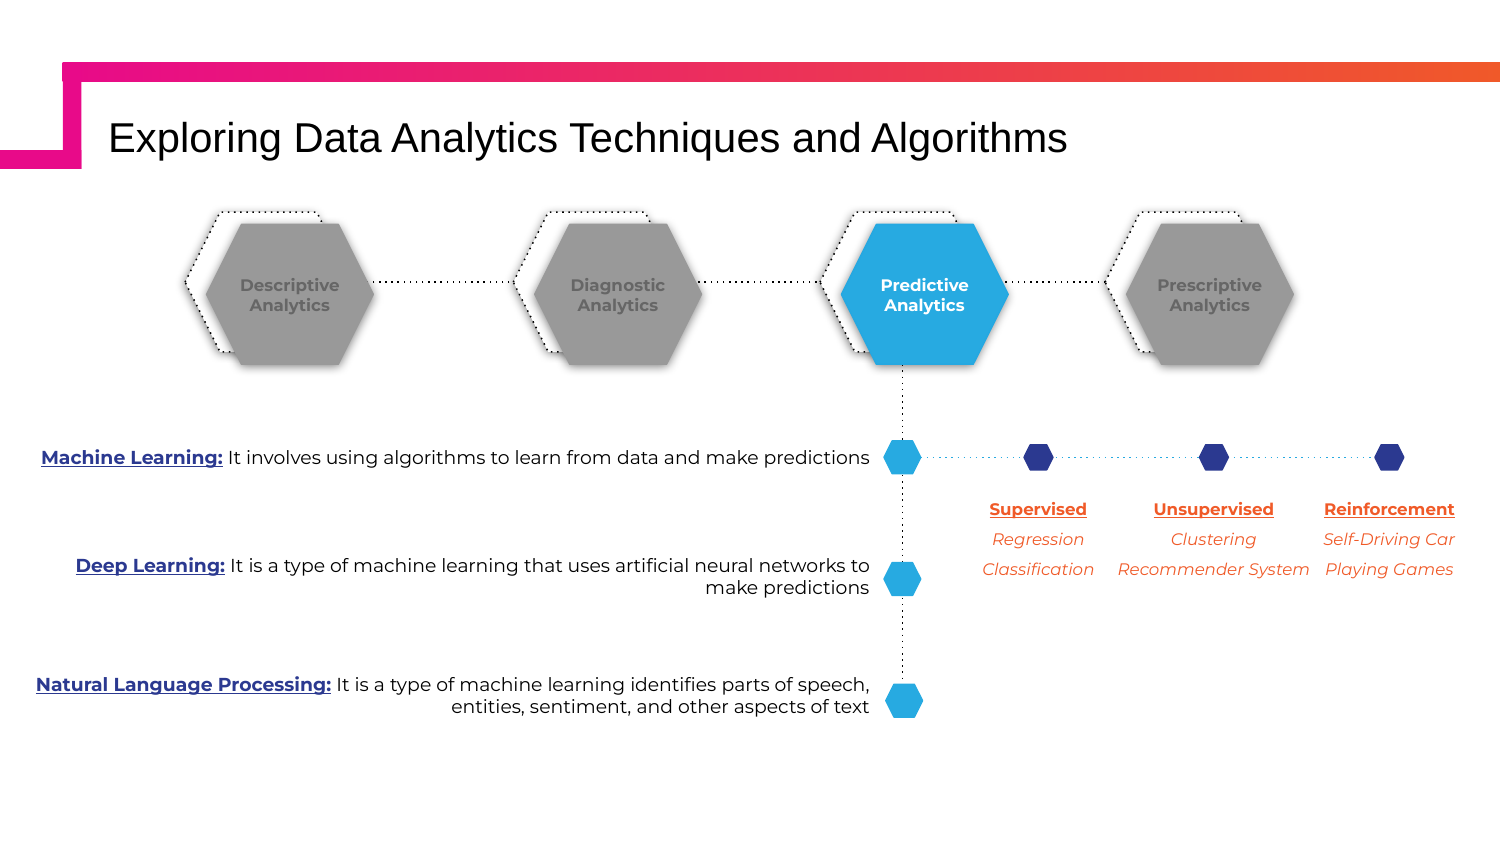

# Exploring Data Analytics Techniques and Algorithms

Descriptive Analytics
Diagnostic Analytics
Predictive Analytics
Prescriptive Analytics
Machine Learning: It involves using algorithms to learn from data and make predictions

Supervised
Regression
Classification
Unsupervised
Clustering
Recommender System
Reinforcement
Self-Driving Car
Playing Games
Deep Learning: It is a type of machine learning that uses artificial neural networks to make predictions

Natural Language Processing: It is a type of machine learning identifies parts of speech, entities, sentiment, and other aspects of text